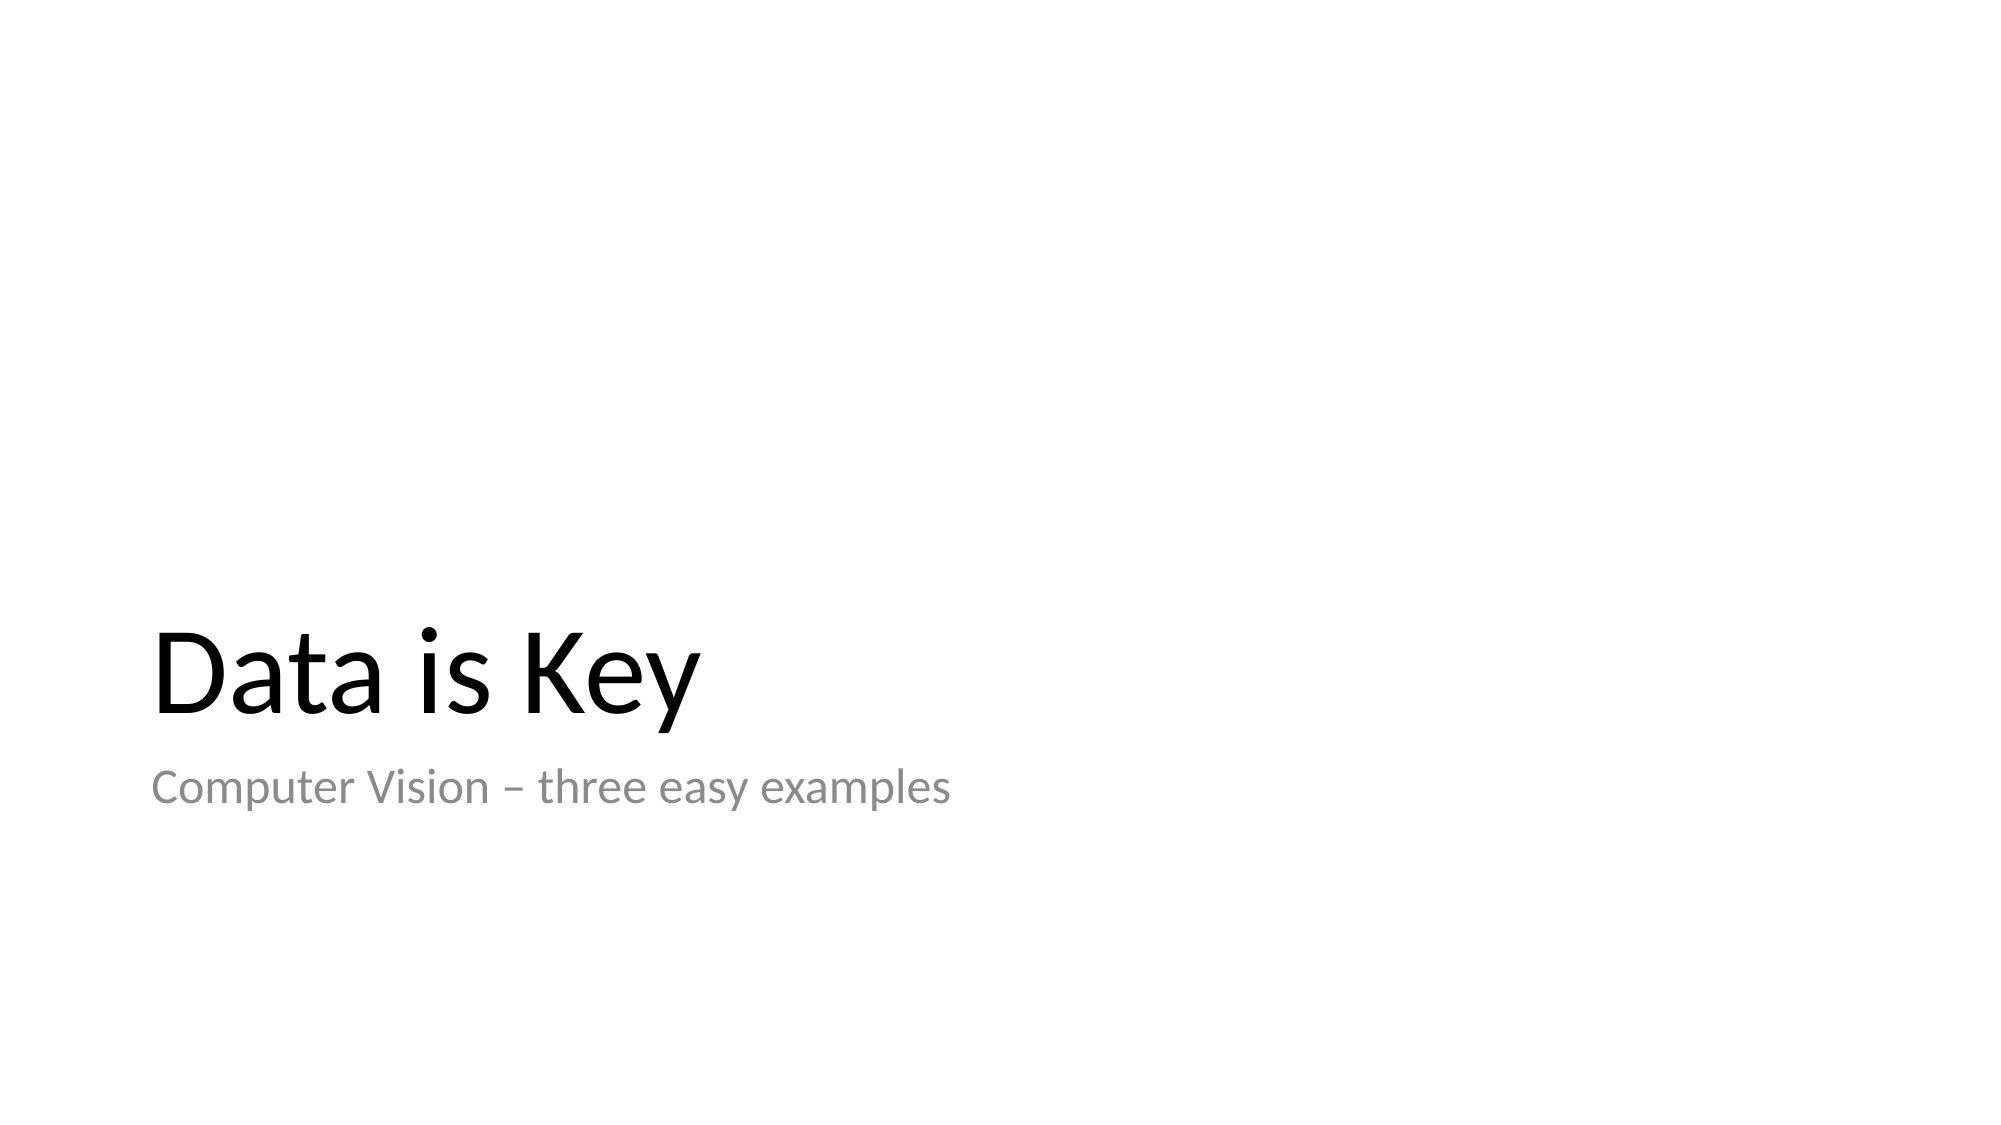

# Data is Key
Computer Vision – three easy examples